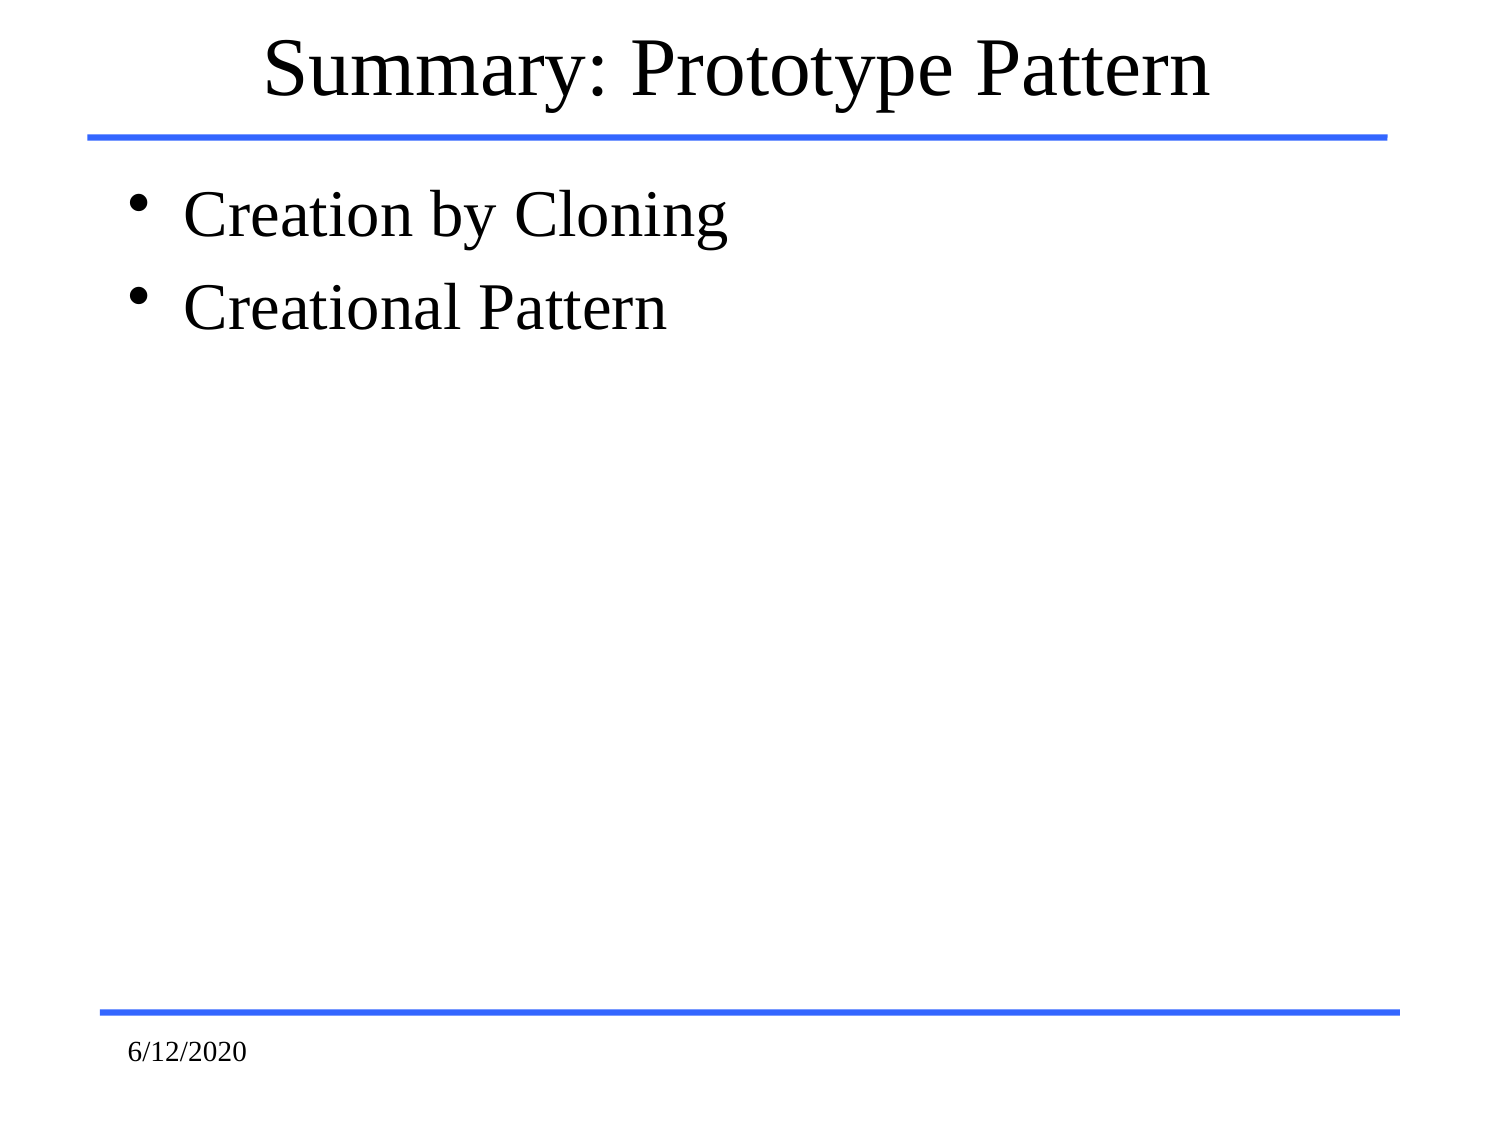

# Summary: Prototype Pattern
Creation by Cloning
Creational Pattern

6/12/2020